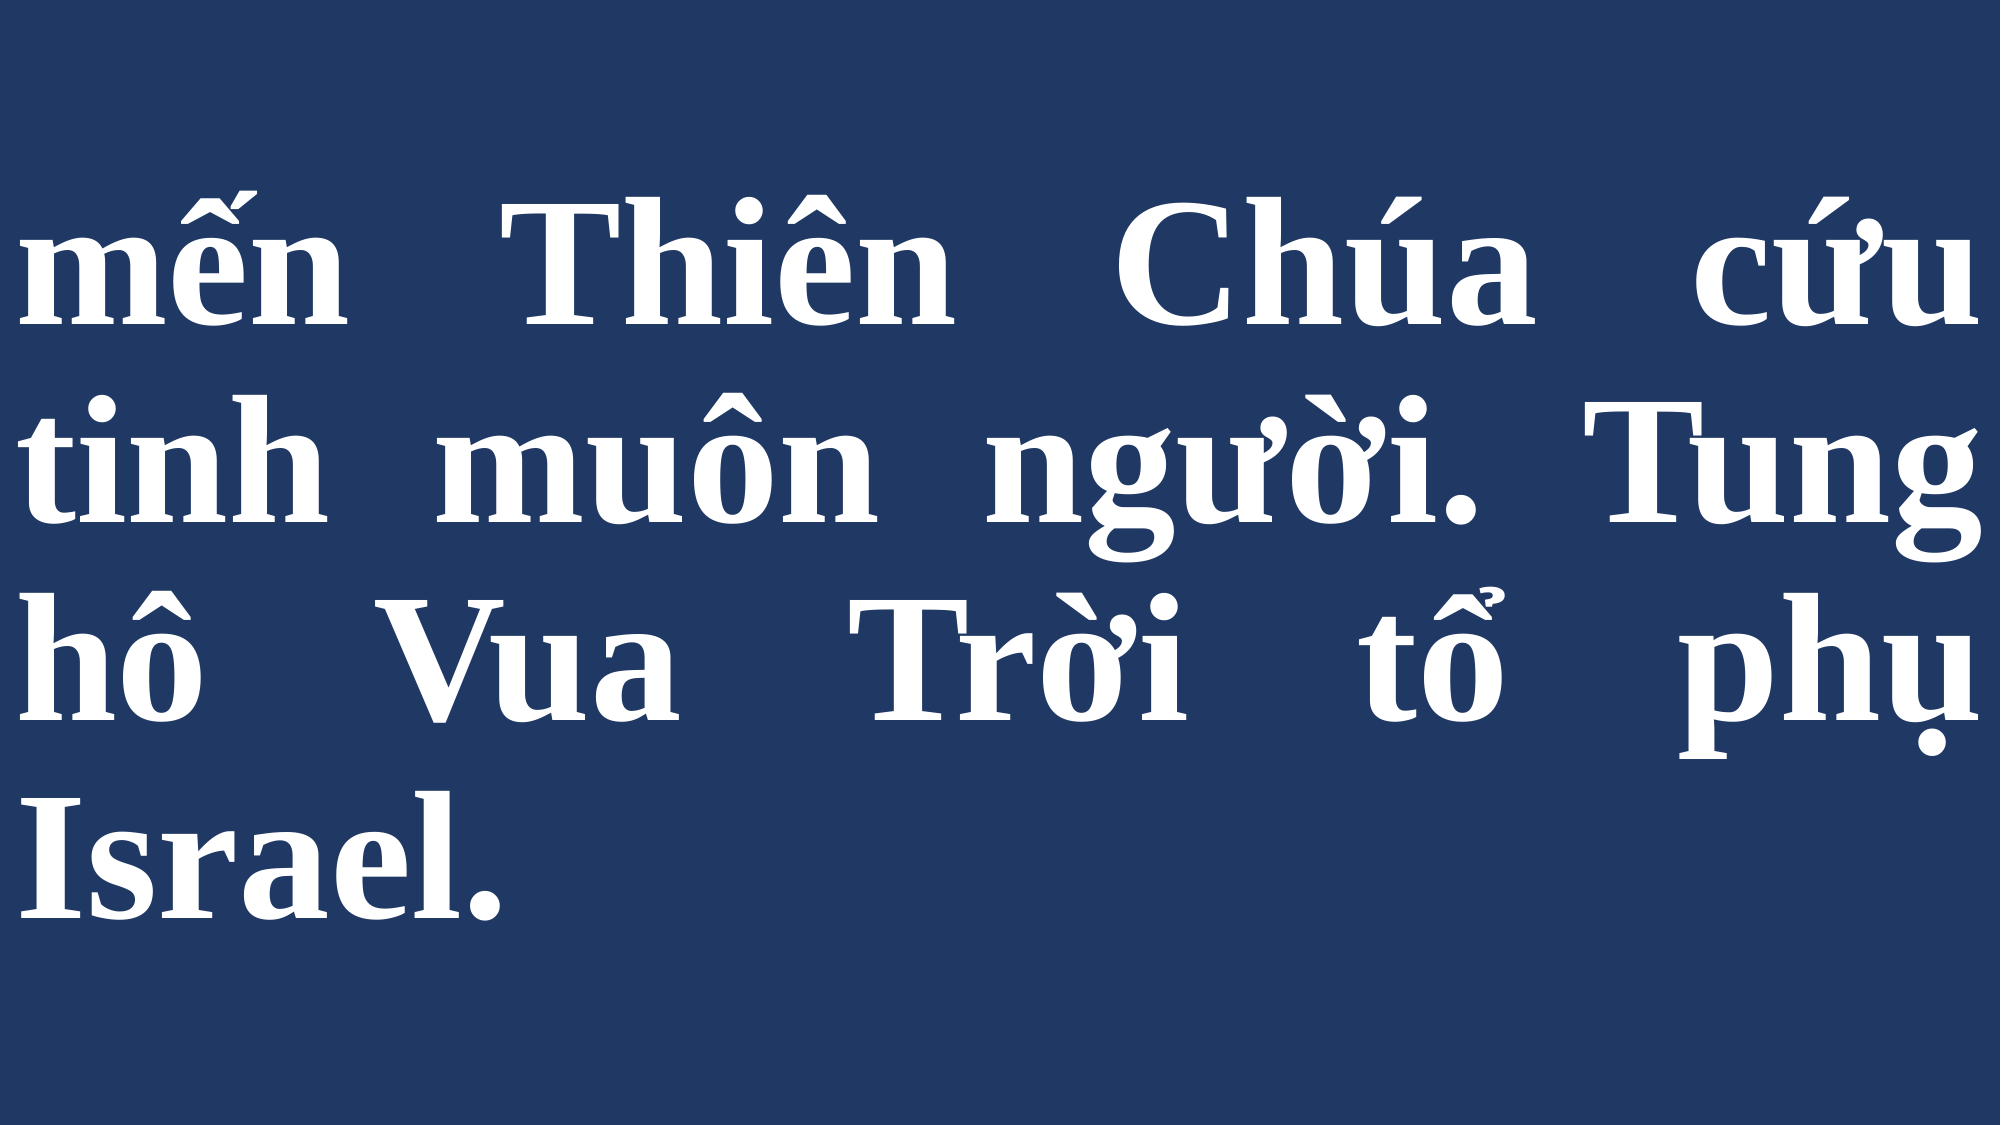

# mến Thiên Chúa cứu tinh muôn người. Tung hô Vua Trời tổ phụ Israel.